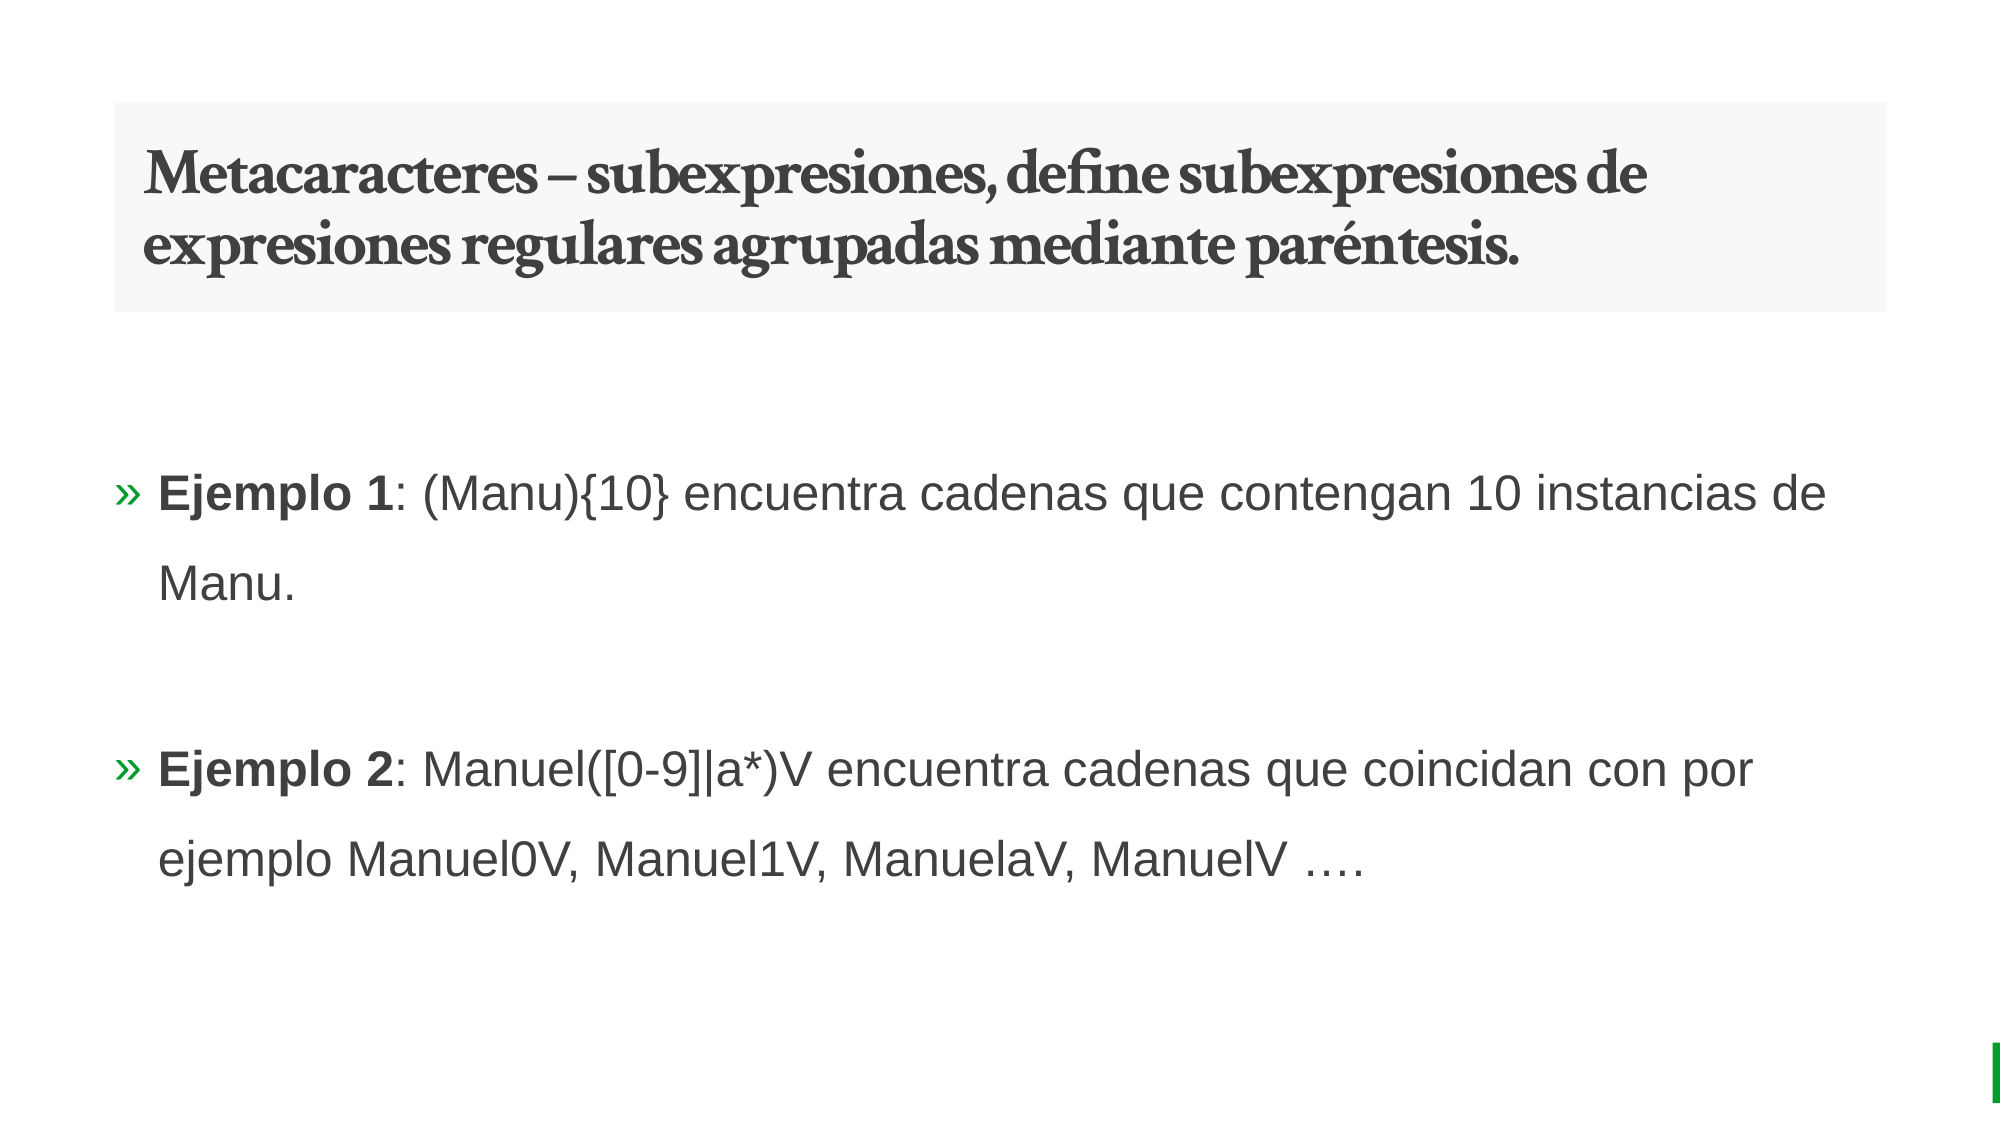

# Metacaracteres – subexpresiones, define subexpresiones de expresiones regulares agrupadas mediante paréntesis.

Ejemplo 1: (Manu){10} encuentra cadenas que contengan 10 instancias de Manu.

Ejemplo 2: Manuel([0-9]|a*)V encuentra cadenas que coincidan con por ejemplo Manuel0V, Manuel1V, ManuelaV, ManuelV ….